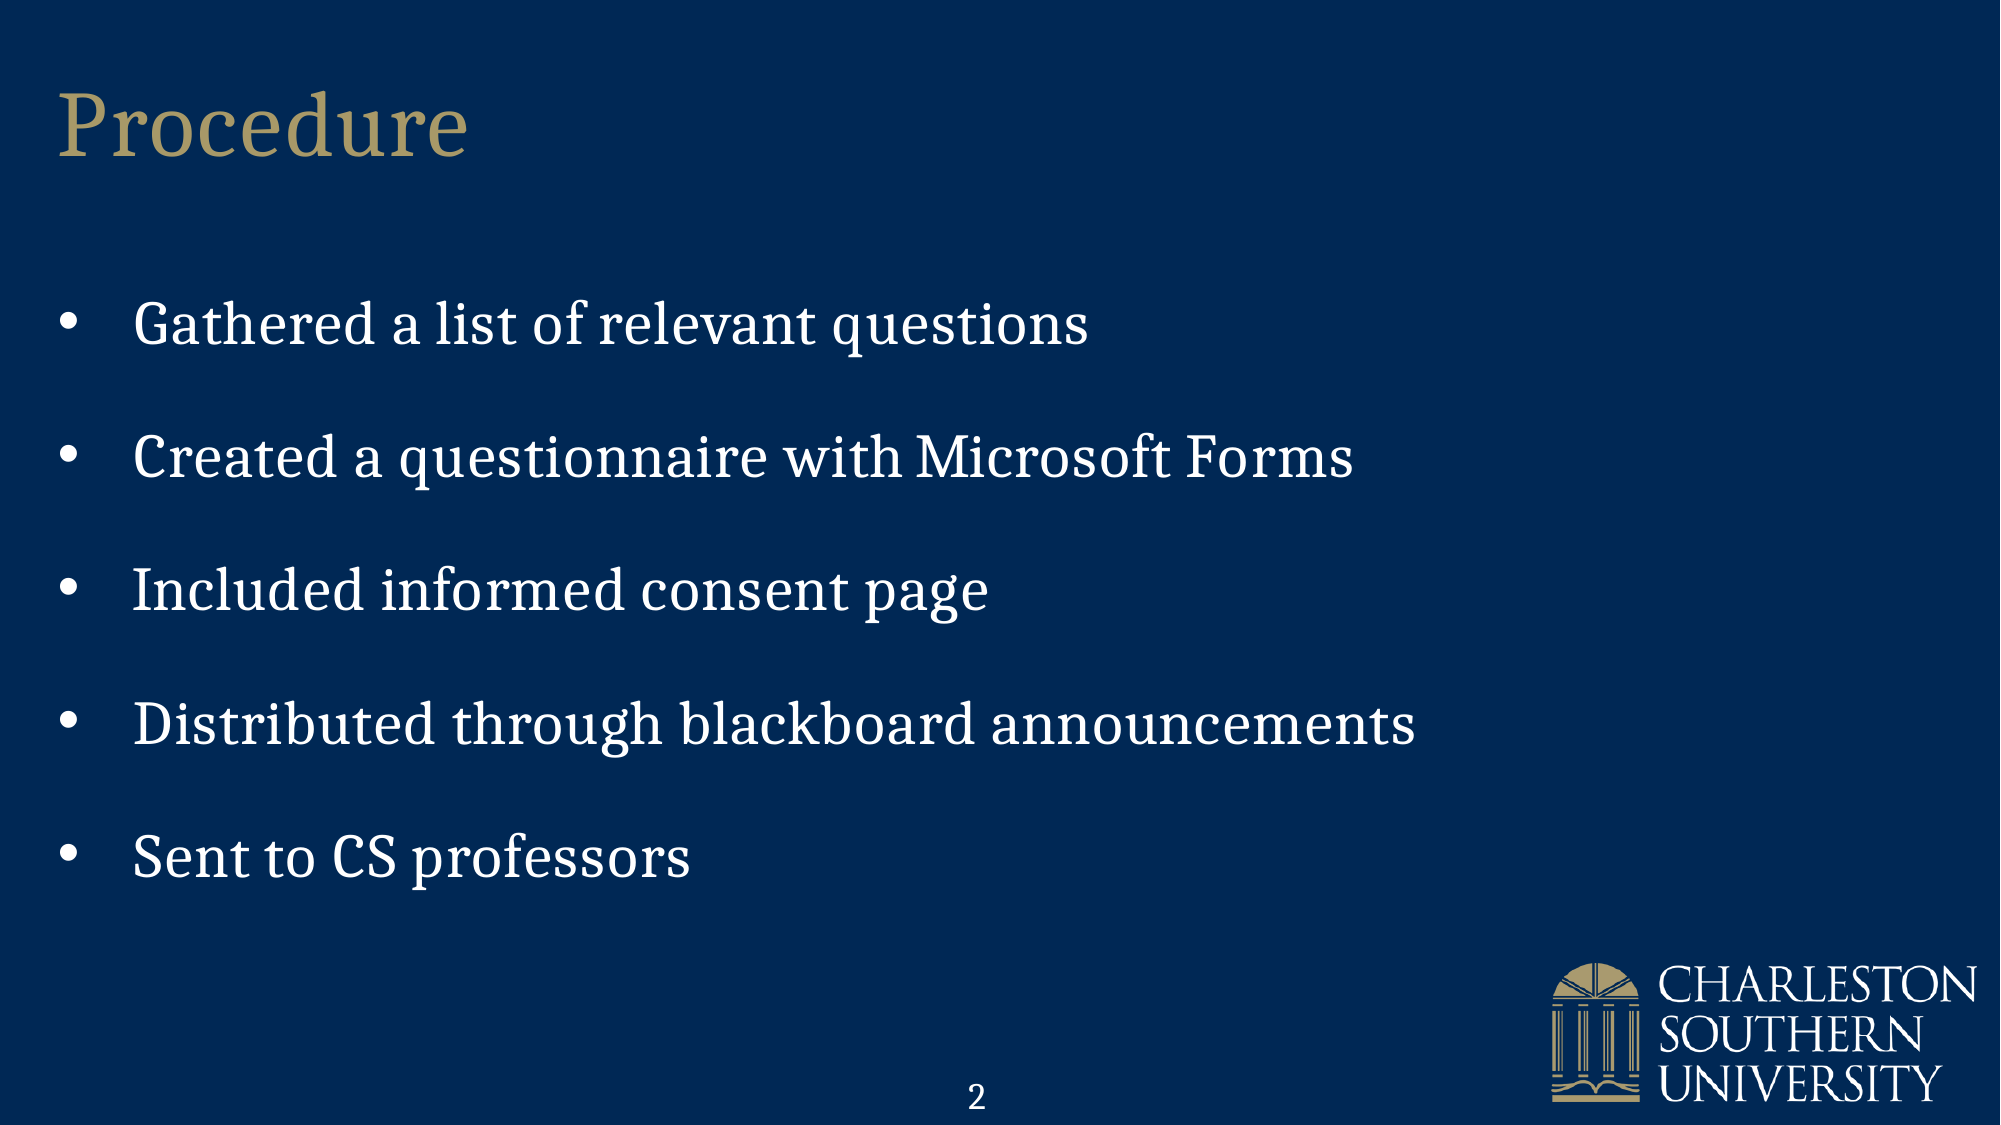

Procedure
Gathered a list of relevant questions
Created a questionnaire with Microsoft Forms
Included informed consent page
Distributed through blackboard announcements
Sent to CS professors
2